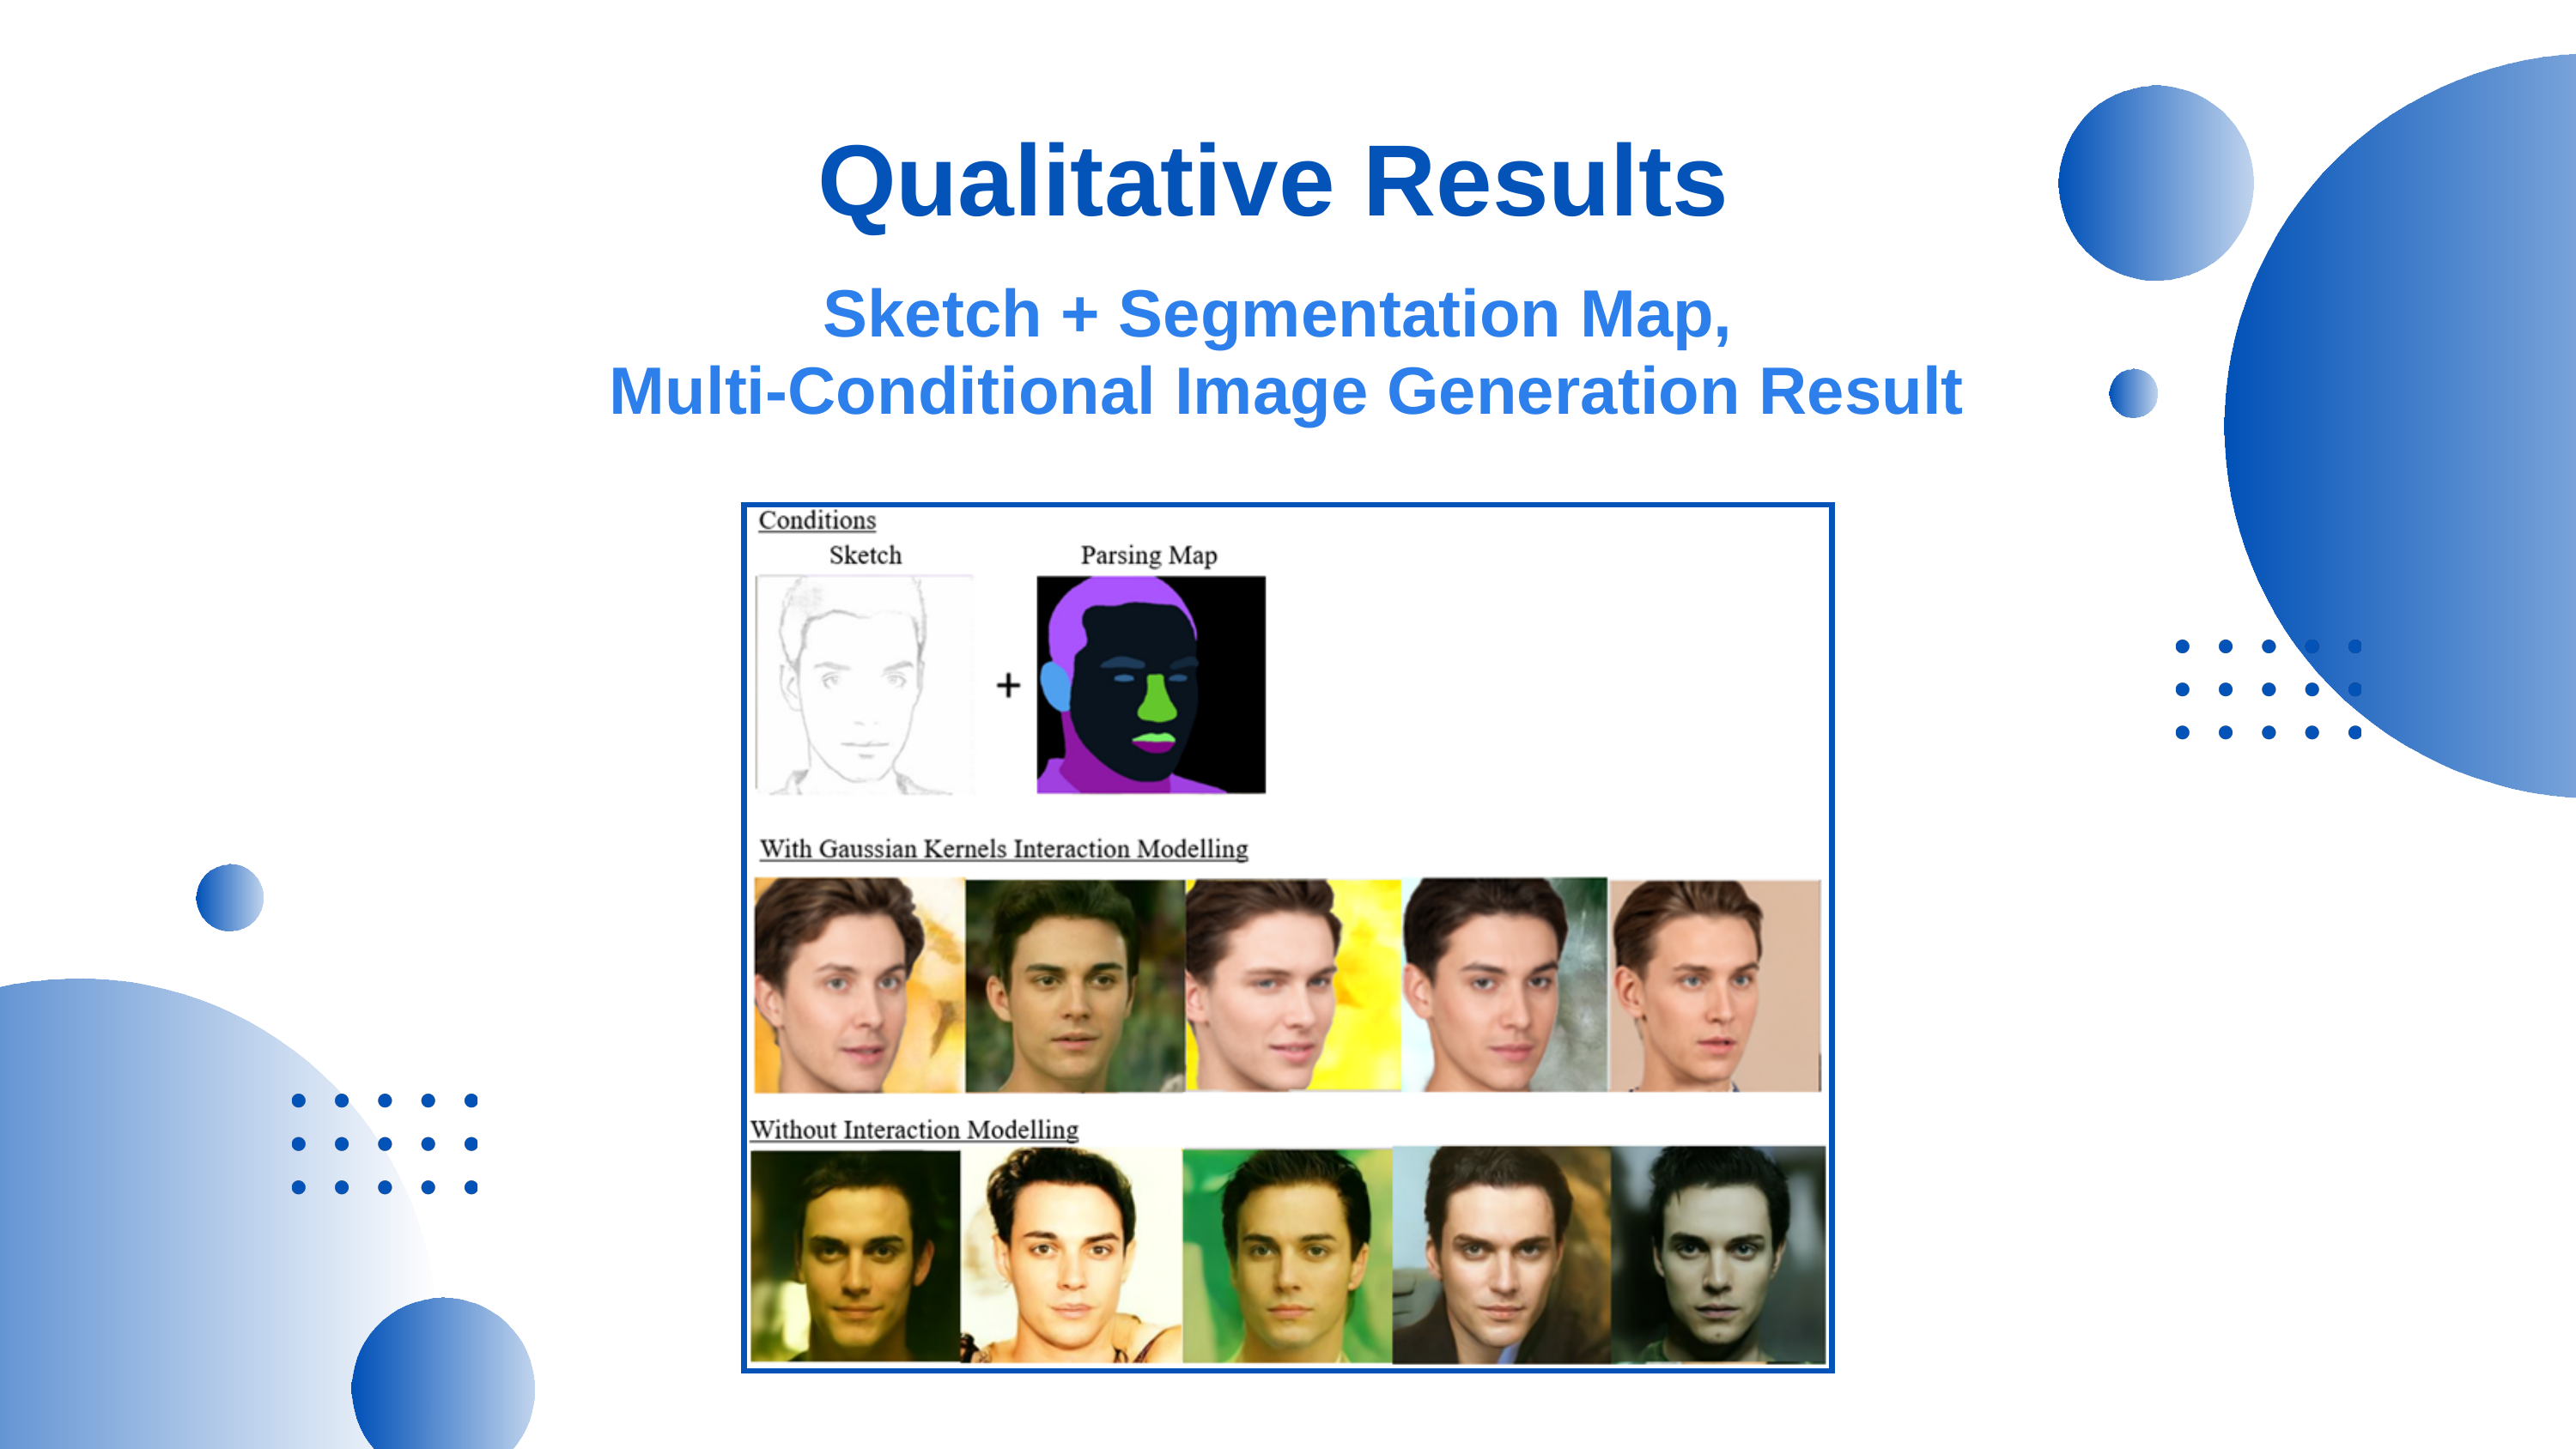

Qualitative Results
Sketch + Segmentation Map,
Multi-Conditional Image Generation Result